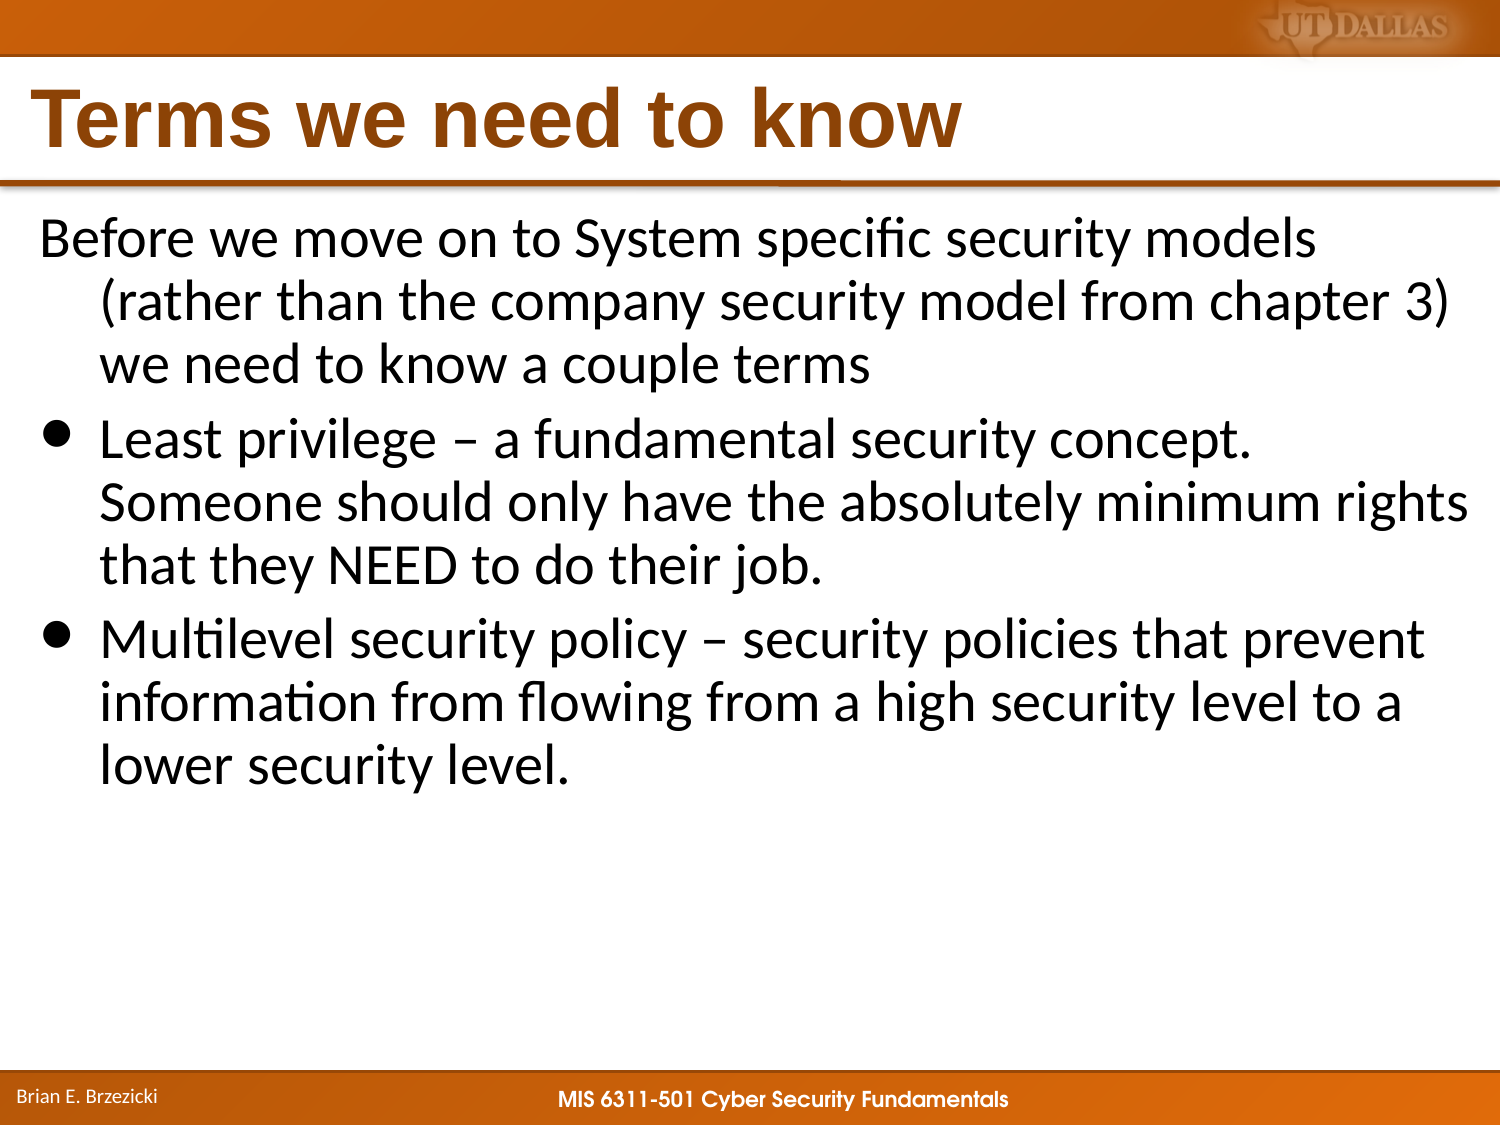

# Terms we need to know
Before we move on to System specific security models (rather than the company security model from chapter 3) we need to know a couple terms
Least privilege – a fundamental security concept. Someone should only have the absolutely minimum rights that they NEED to do their job.
Multilevel security policy – security policies that prevent information from flowing from a high security level to a lower security level.
Brian E. Brzezicki